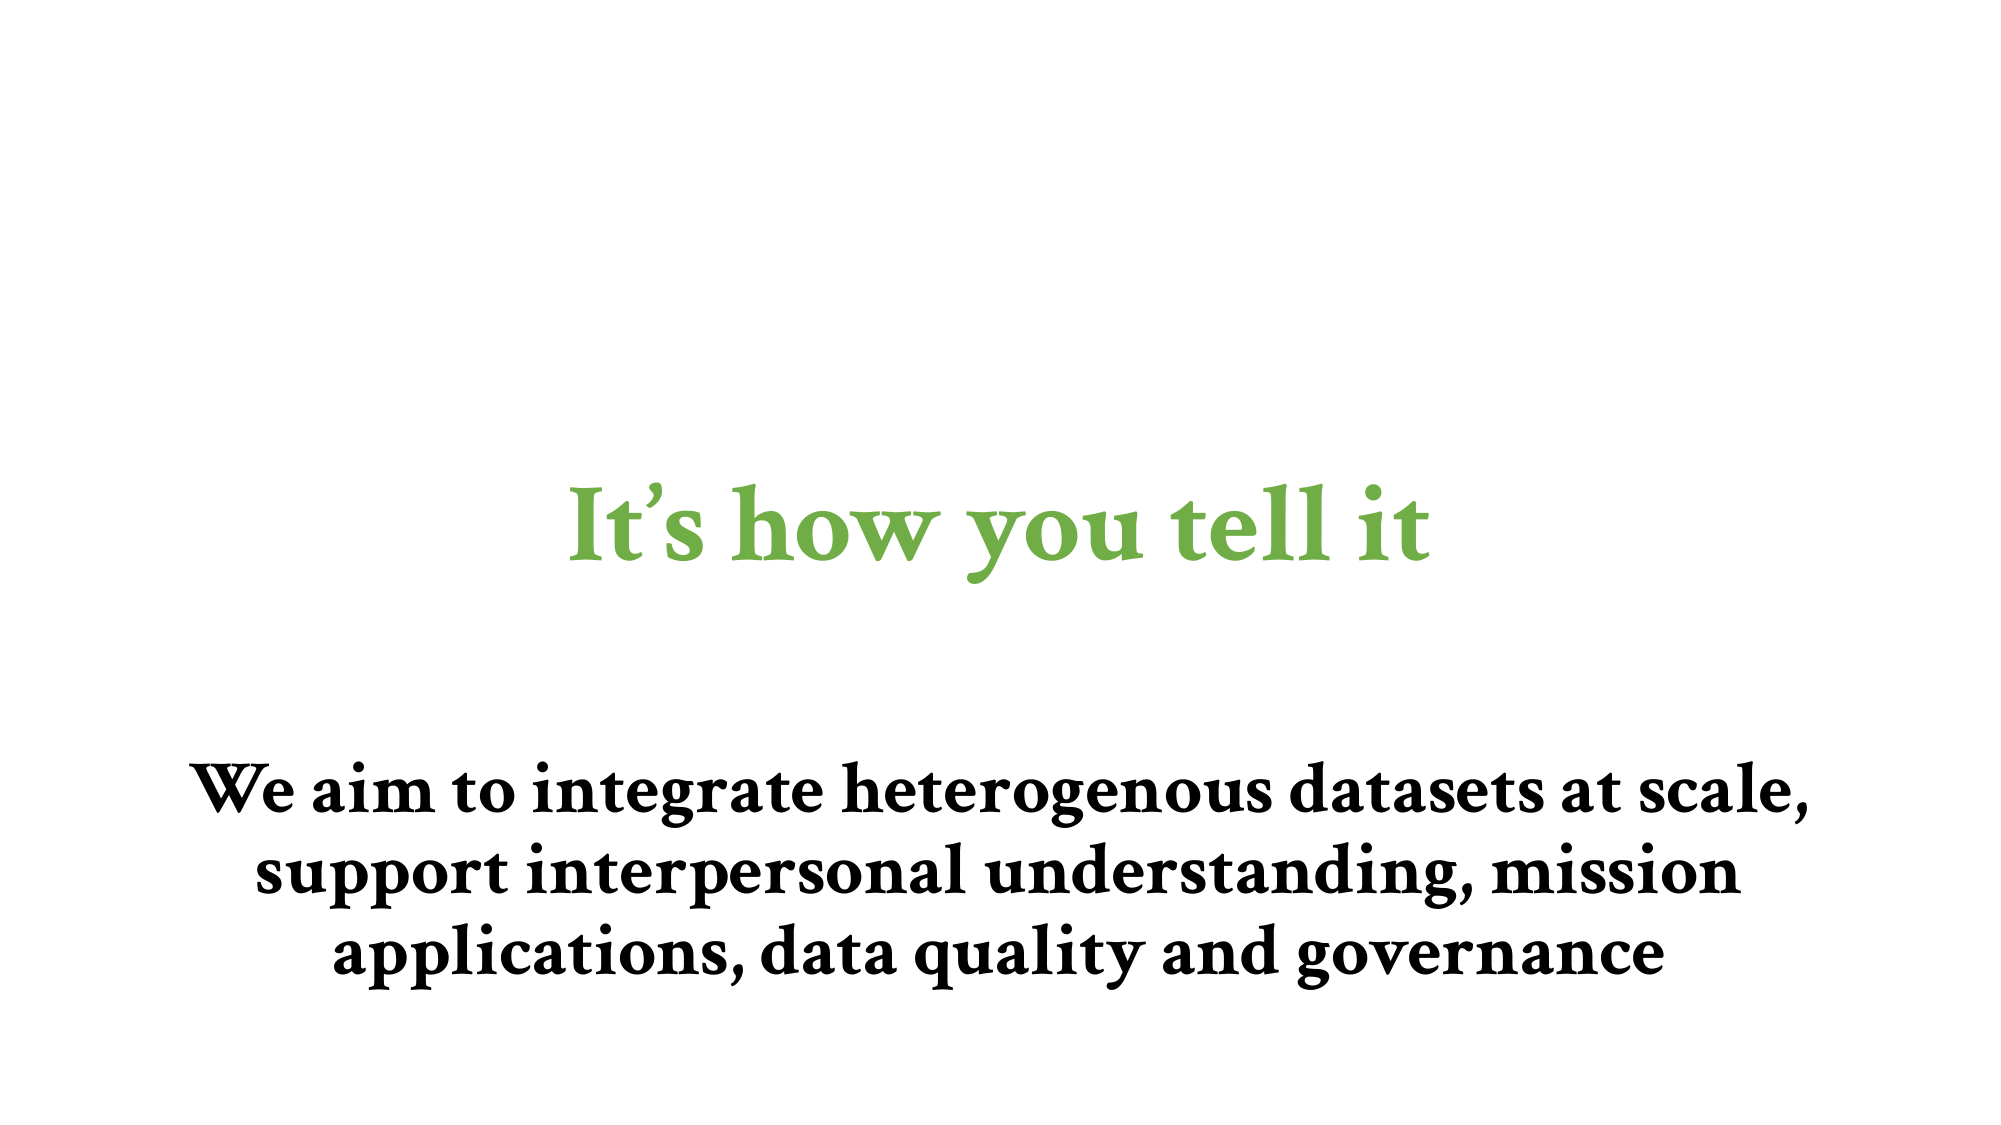

It’s how you tell it

We aim to integrate heterogenous datasets at scale, support interpersonal understanding, mission applications, data quality and governance